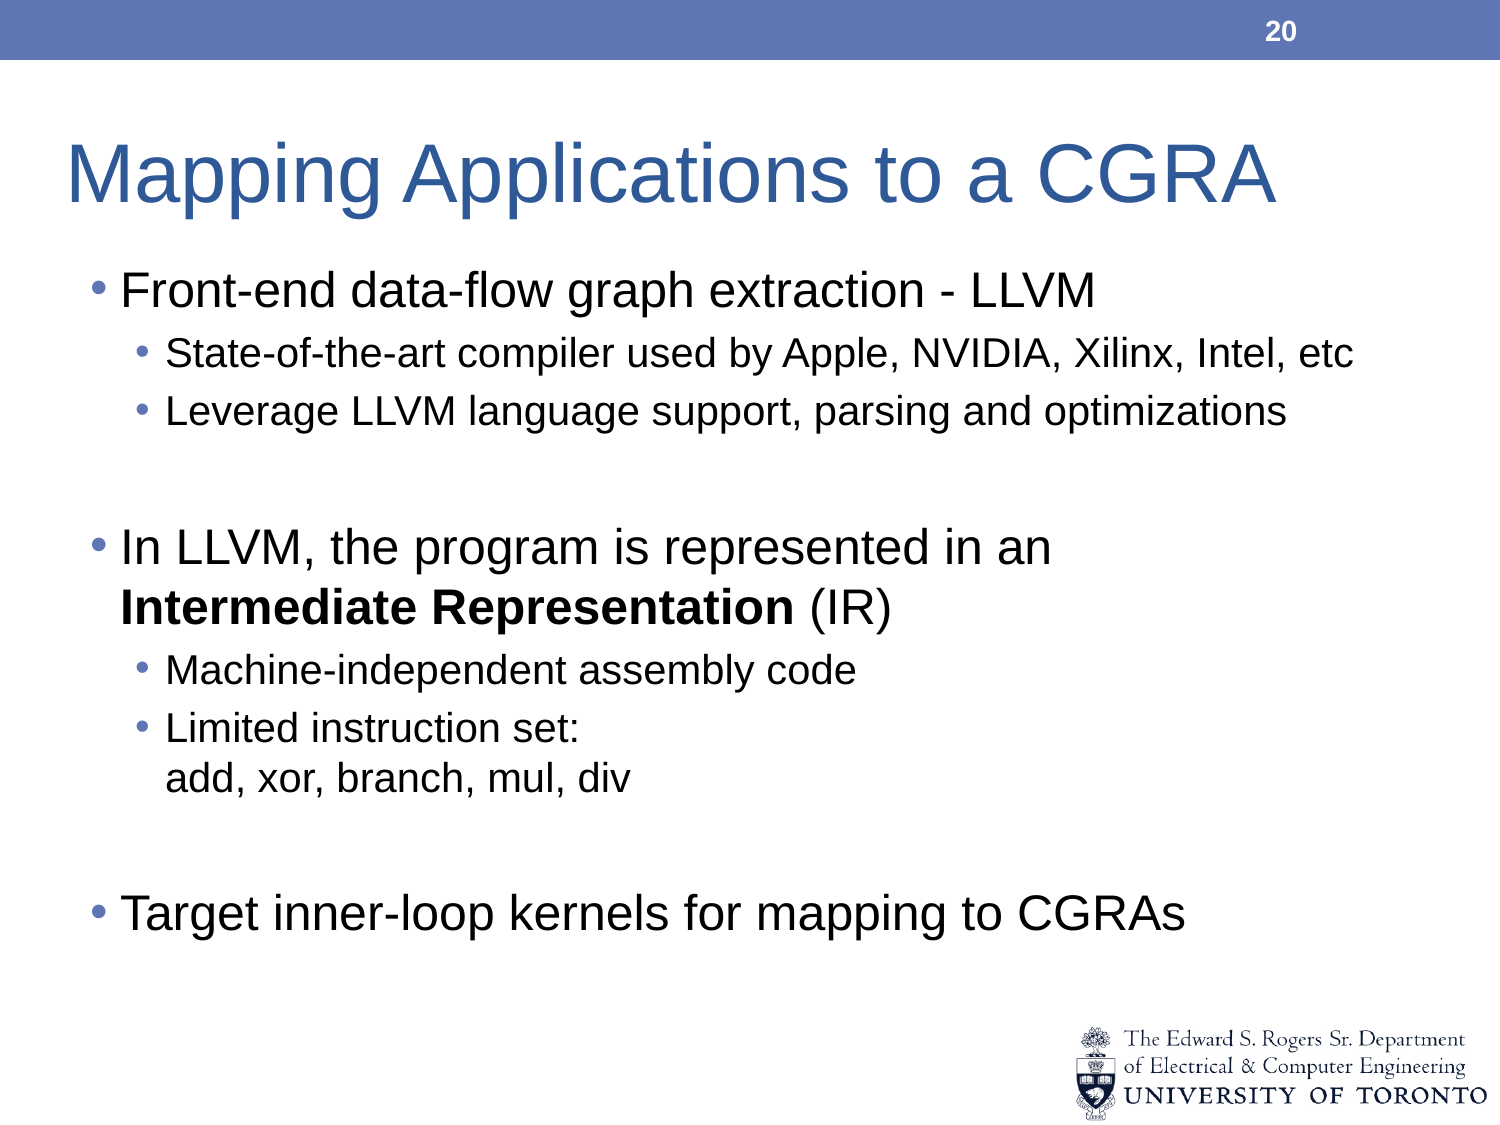

20
# Mapping Applications to a CGRA
Front-end data-flow graph extraction - LLVM
State-of-the-art compiler used by Apple, NVIDIA, Xilinx, Intel, etc
Leverage LLVM language support, parsing and optimizations

In LLVM, the program is represented in an
Intermediate Representation (IR)
Machine-independent assembly code
Limited instruction set:
add, xor, branch, mul, div

Target inner-loop kernels for mapping to CGRAs